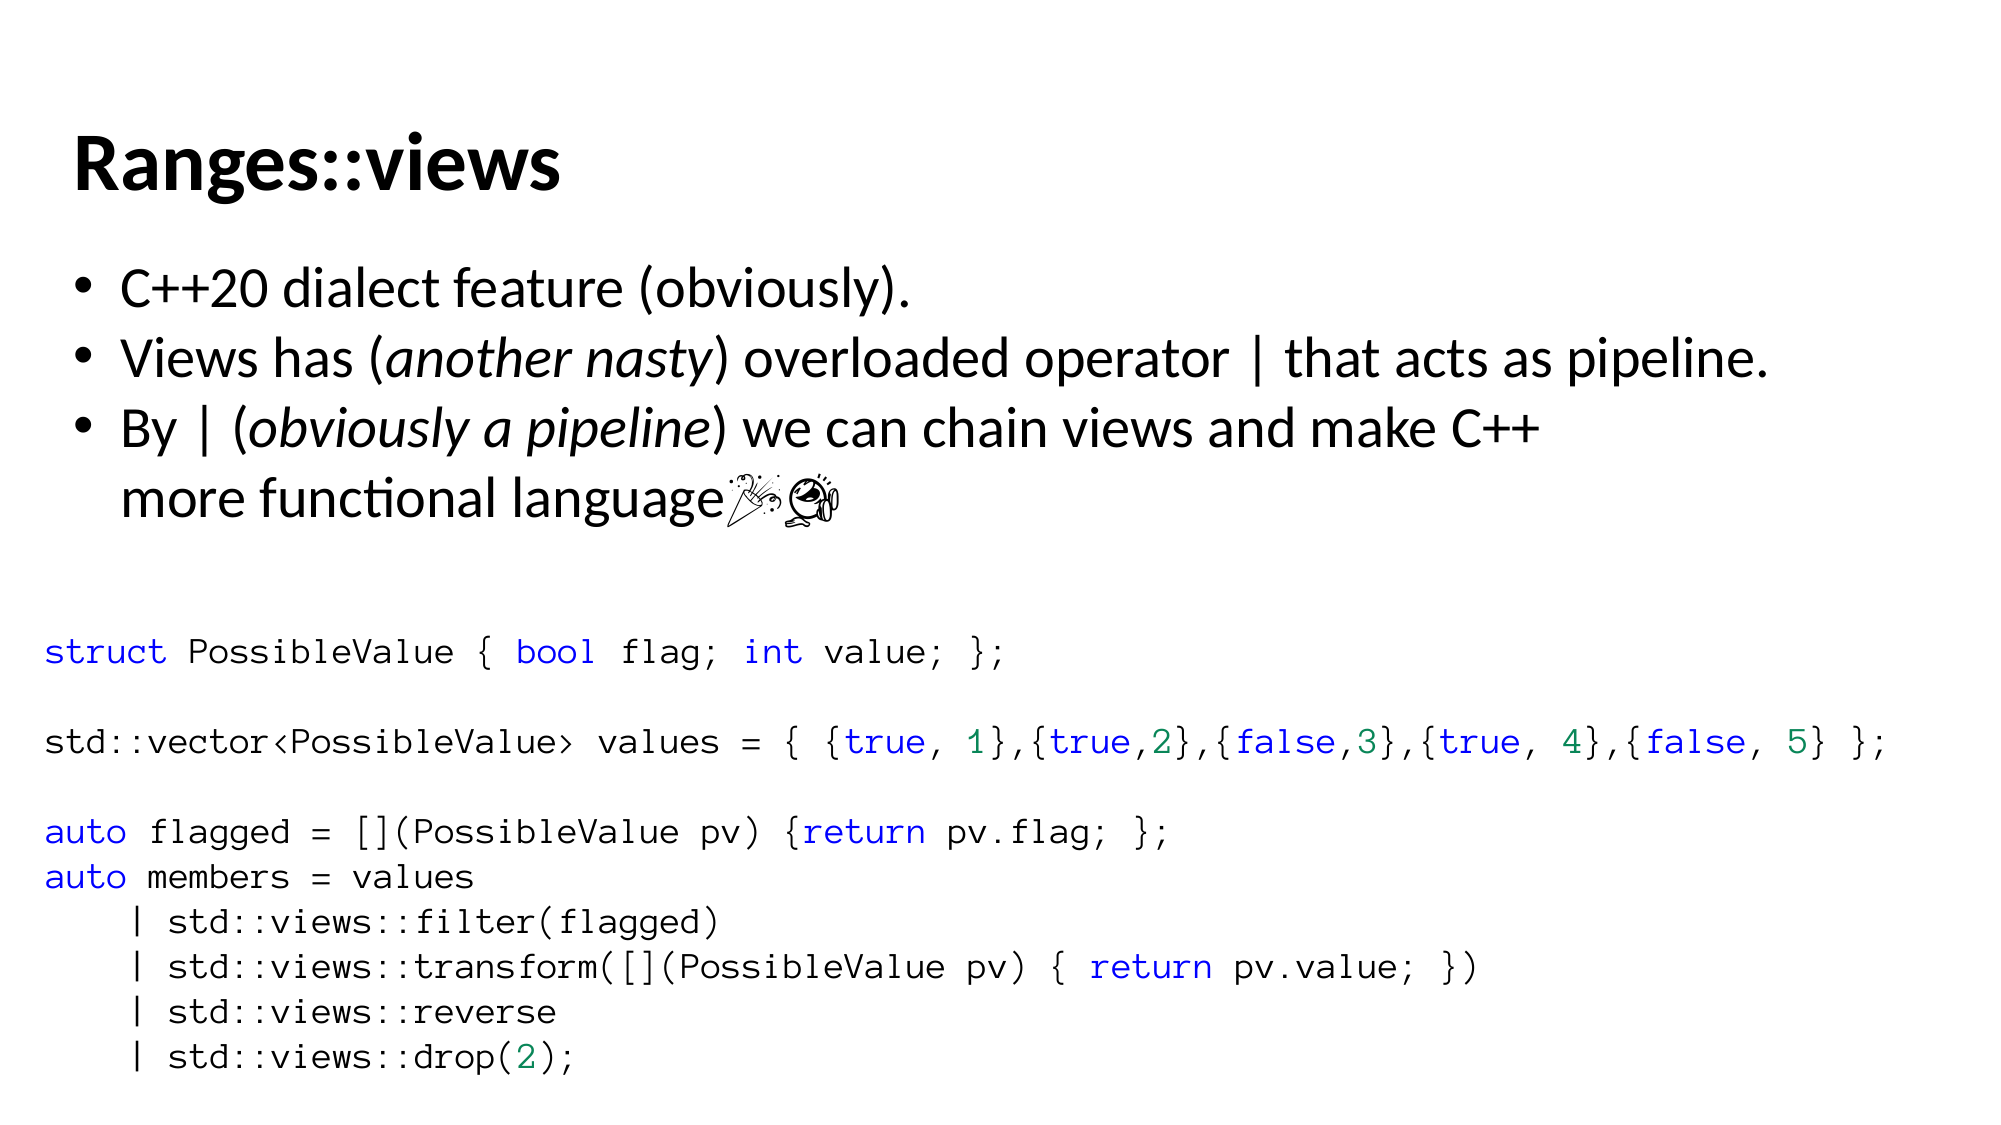

Ranges::views
C++20 dialect feature (obviously).
Views has (another nasty) overloaded operator | that acts as pipeline.
By | (obviously a pipeline) we can chain views and make C++
more functional language🎉🤣
struct PossibleValue { bool flag; int value; };

std::vector<PossibleValue> values = { {true, 1},{true,2},{false,3},{true, 4},{false, 5} };
auto flagged = [](PossibleValue pv) {return pv.flag; };
auto members = values
    | std::views::filter(flagged)
    | std::views::transform([](PossibleValue pv) { return pv.value; })
    | std::views::reverse
    | std::views::drop(2);